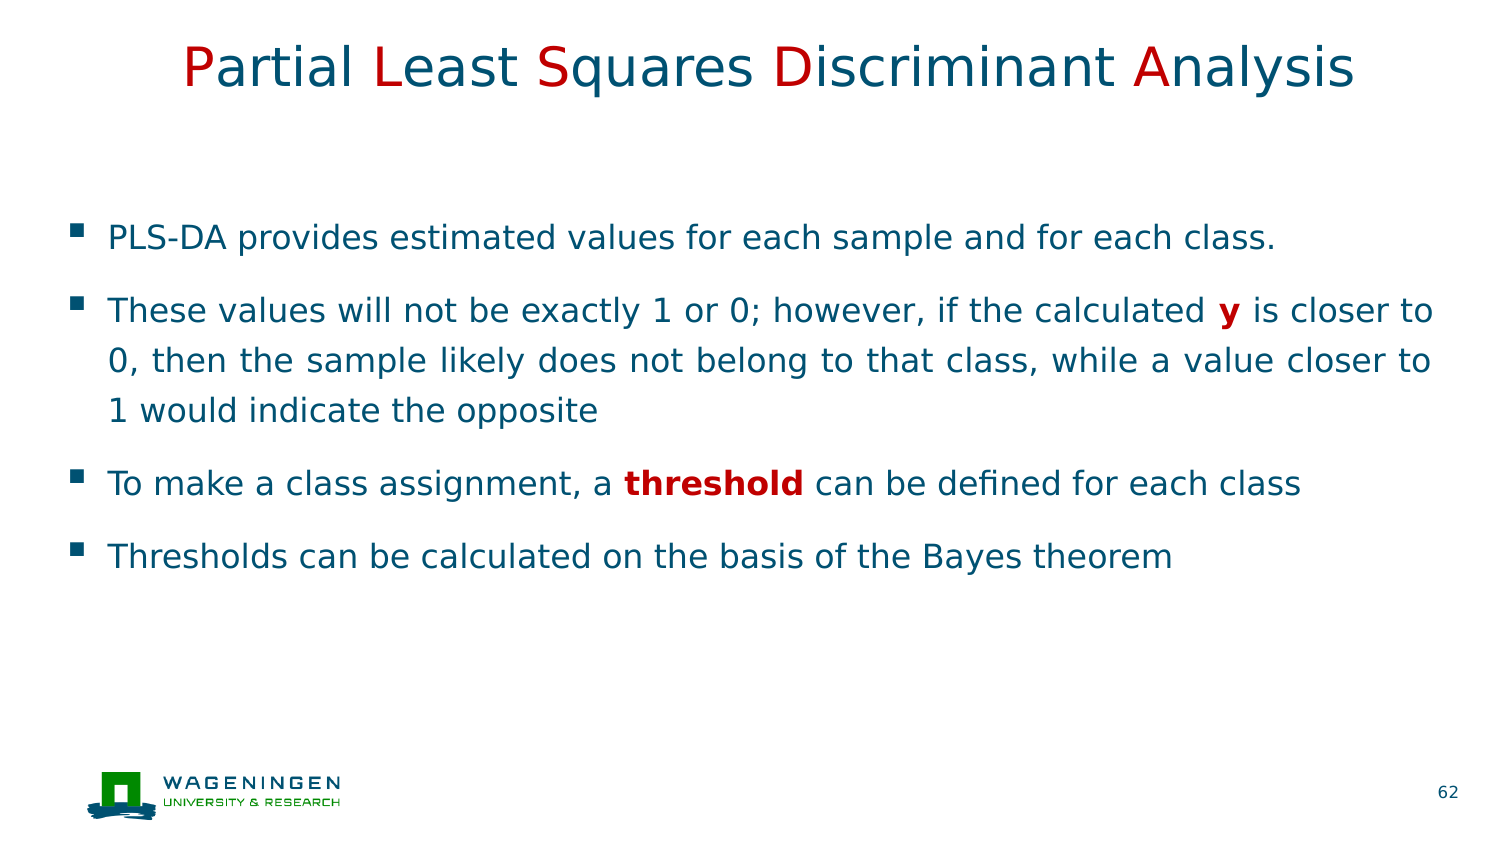

# Partial Least Squares Discriminant Analysis
PLS-DA provides estimated values for each sample and for each class.
These values will not be exactly 1 or 0; however, if the calculated y is closer to 0, then the sample likely does not belong to that class, while a value closer to 1 would indicate the opposite
To make a class assignment, a threshold can be defined for each class
Thresholds can be calculated on the basis of the Bayes theorem

62